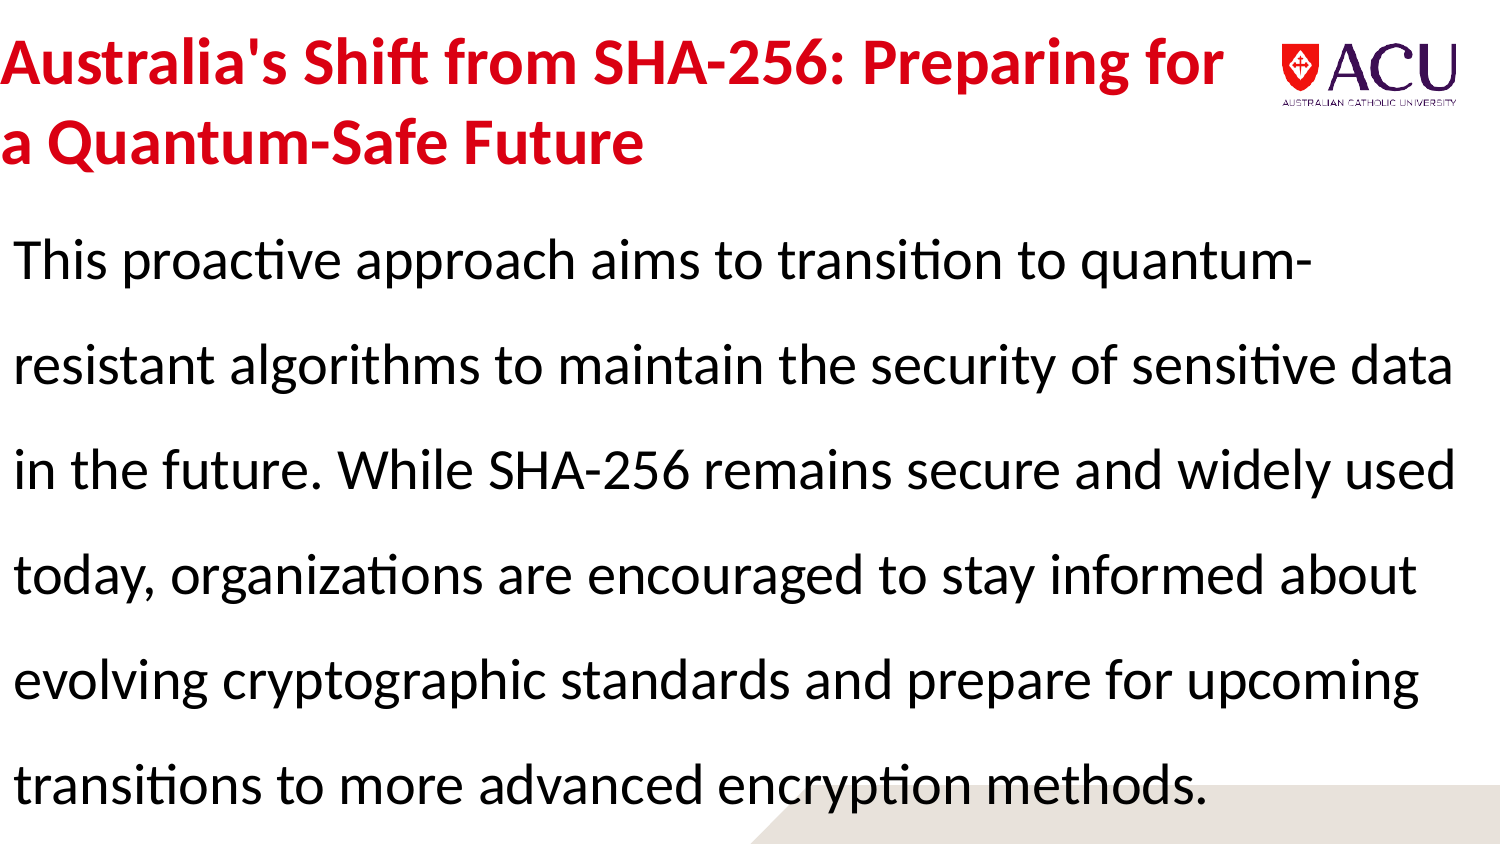

# Australia's Shift from SHA-256: Preparing for a Quantum-Safe Future
This proactive approach aims to transition to quantum-resistant algorithms to maintain the security of sensitive data in the future. While SHA-256 remains secure and widely used today, organizations are encouraged to stay informed about evolving cryptographic standards and prepare for upcoming transitions to more advanced encryption methods.